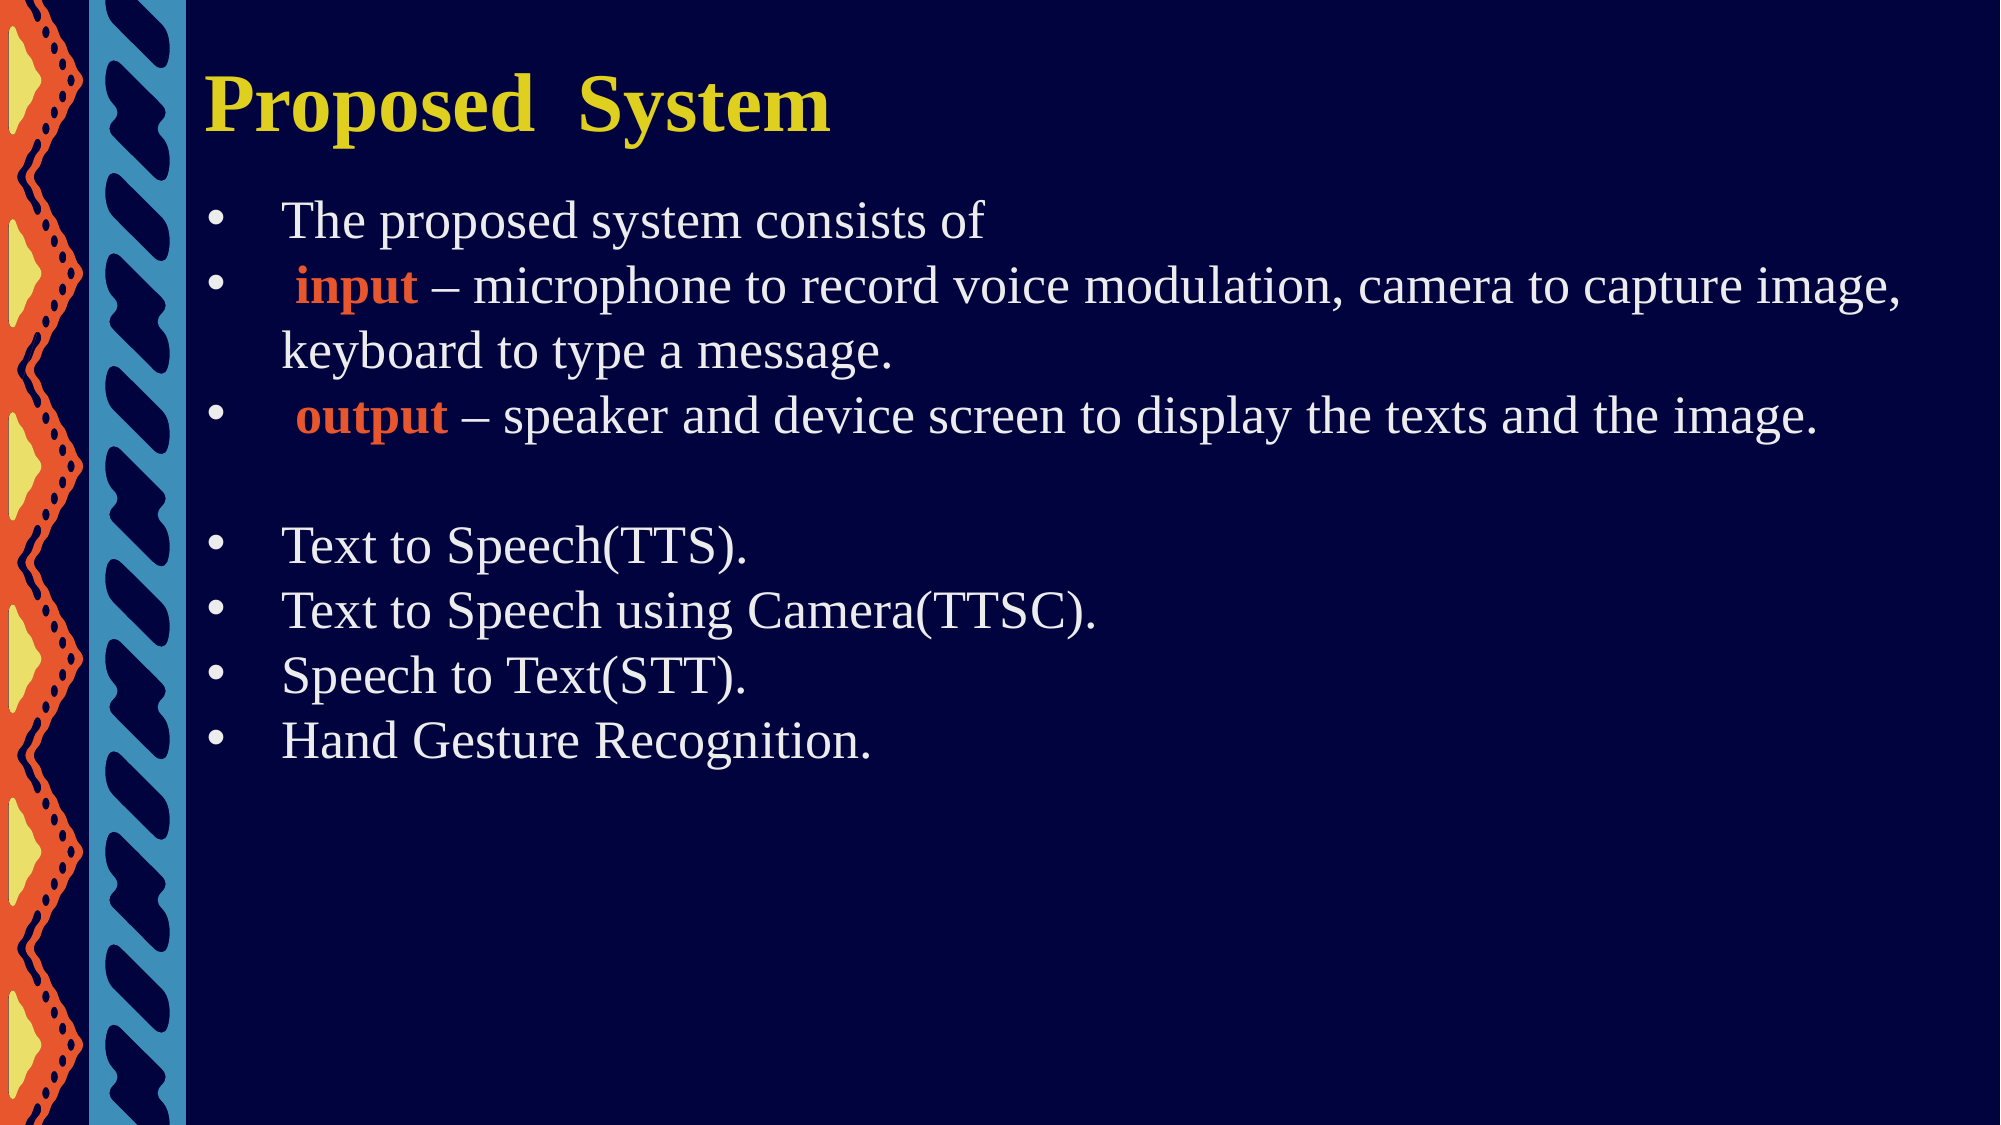

Proposed  System
The proposed system consists of
 input – microphone to record voice modulation, camera to capture image, keyboard to type a message.
 output – speaker and device screen to display the texts and the image.

Text to Speech(TTS).
Text to Speech using Camera(TTSC).
Speech to Text(STT).
Hand Gesture Recognition.